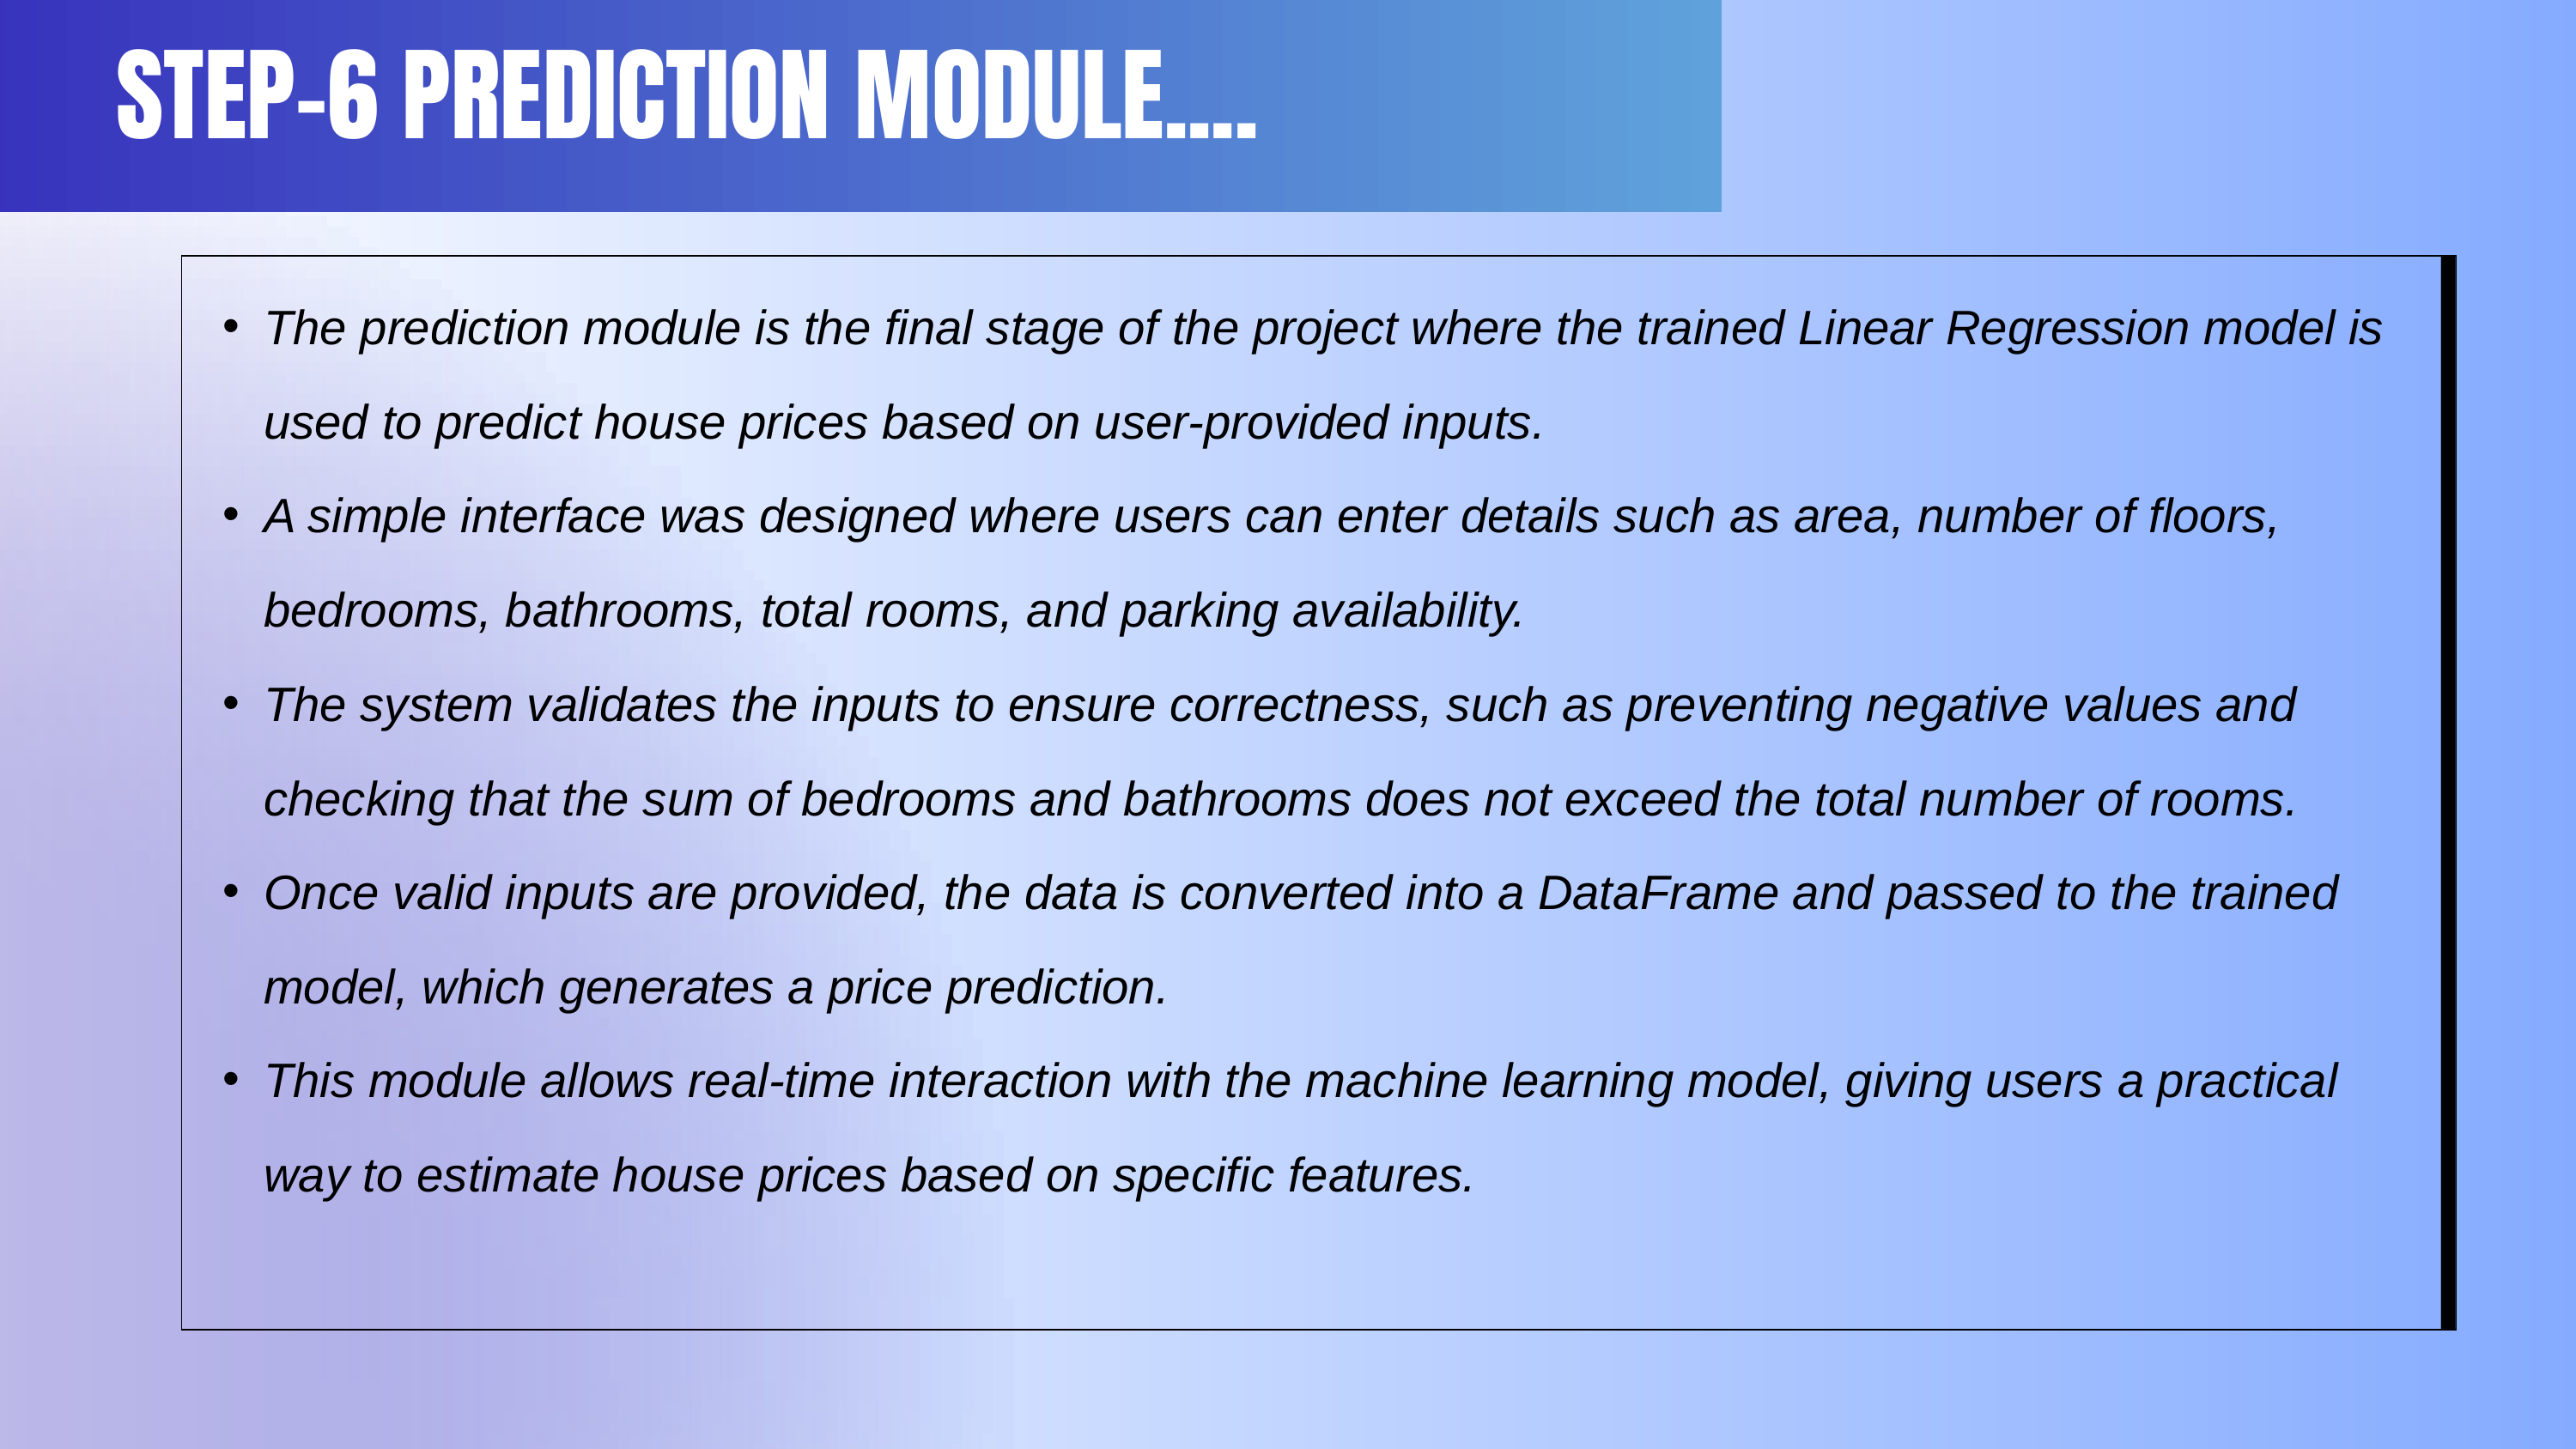

STEP-6 PREDICTION MODULE....

The prediction module is the final stage of the project where the trained Linear Regression model is used to predict house prices based on user-provided inputs.
A simple interface was designed where users can enter details such as area, number of floors, bedrooms, bathrooms, total rooms, and parking availability.
The system validates the inputs to ensure correctness, such as preventing negative values and checking that the sum of bedrooms and bathrooms does not exceed the total number of rooms.
Once valid inputs are provided, the data is converted into a DataFrame and passed to the trained model, which generates a price prediction.
This module allows real-time interaction with the machine learning model, giving users a practical way to estimate house prices based on specific features.